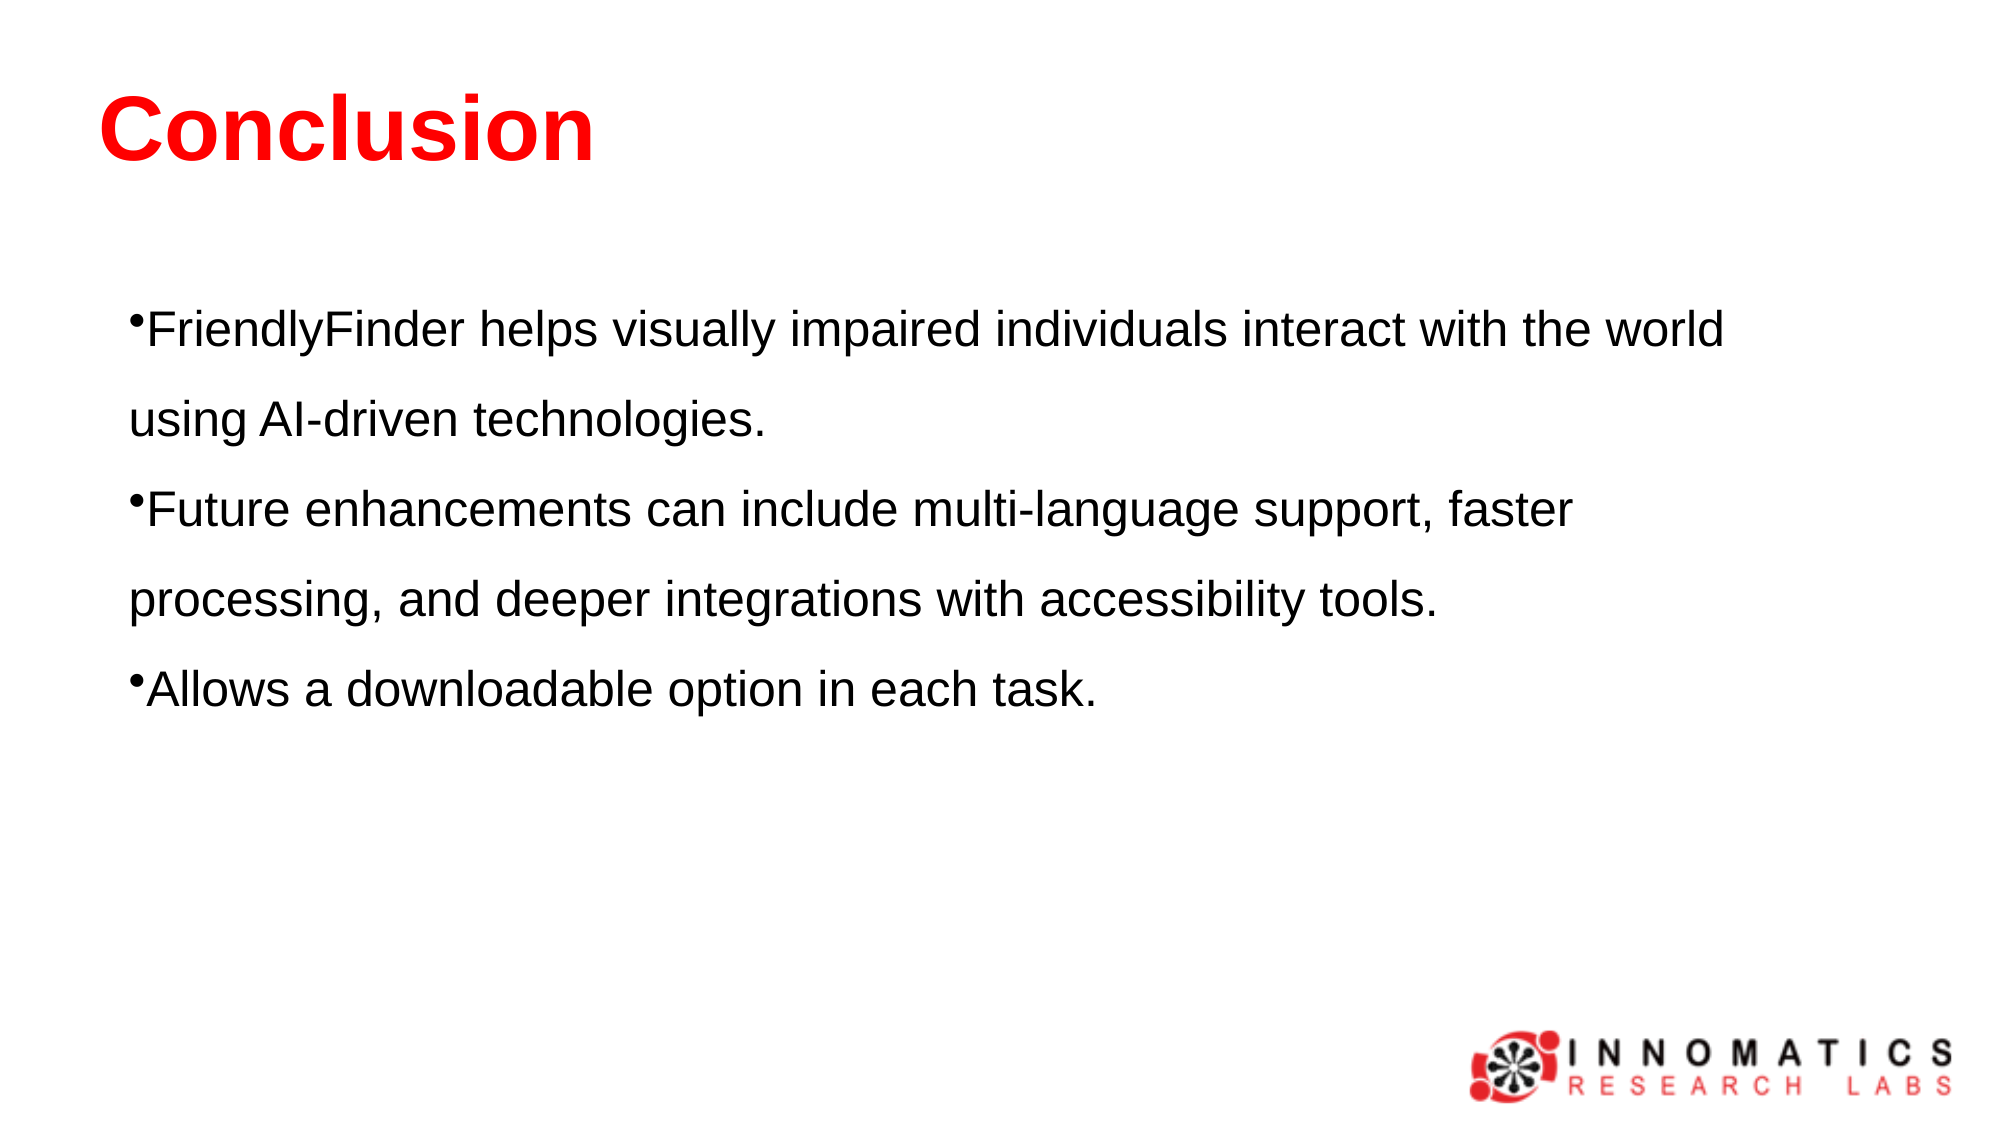

Conclusion
FriendlyFinder helps visually impaired individuals interact with the world using AI-driven technologies.
Future enhancements can include multi-language support, faster processing, and deeper integrations with accessibility tools.
Allows a downloadable option in each task.